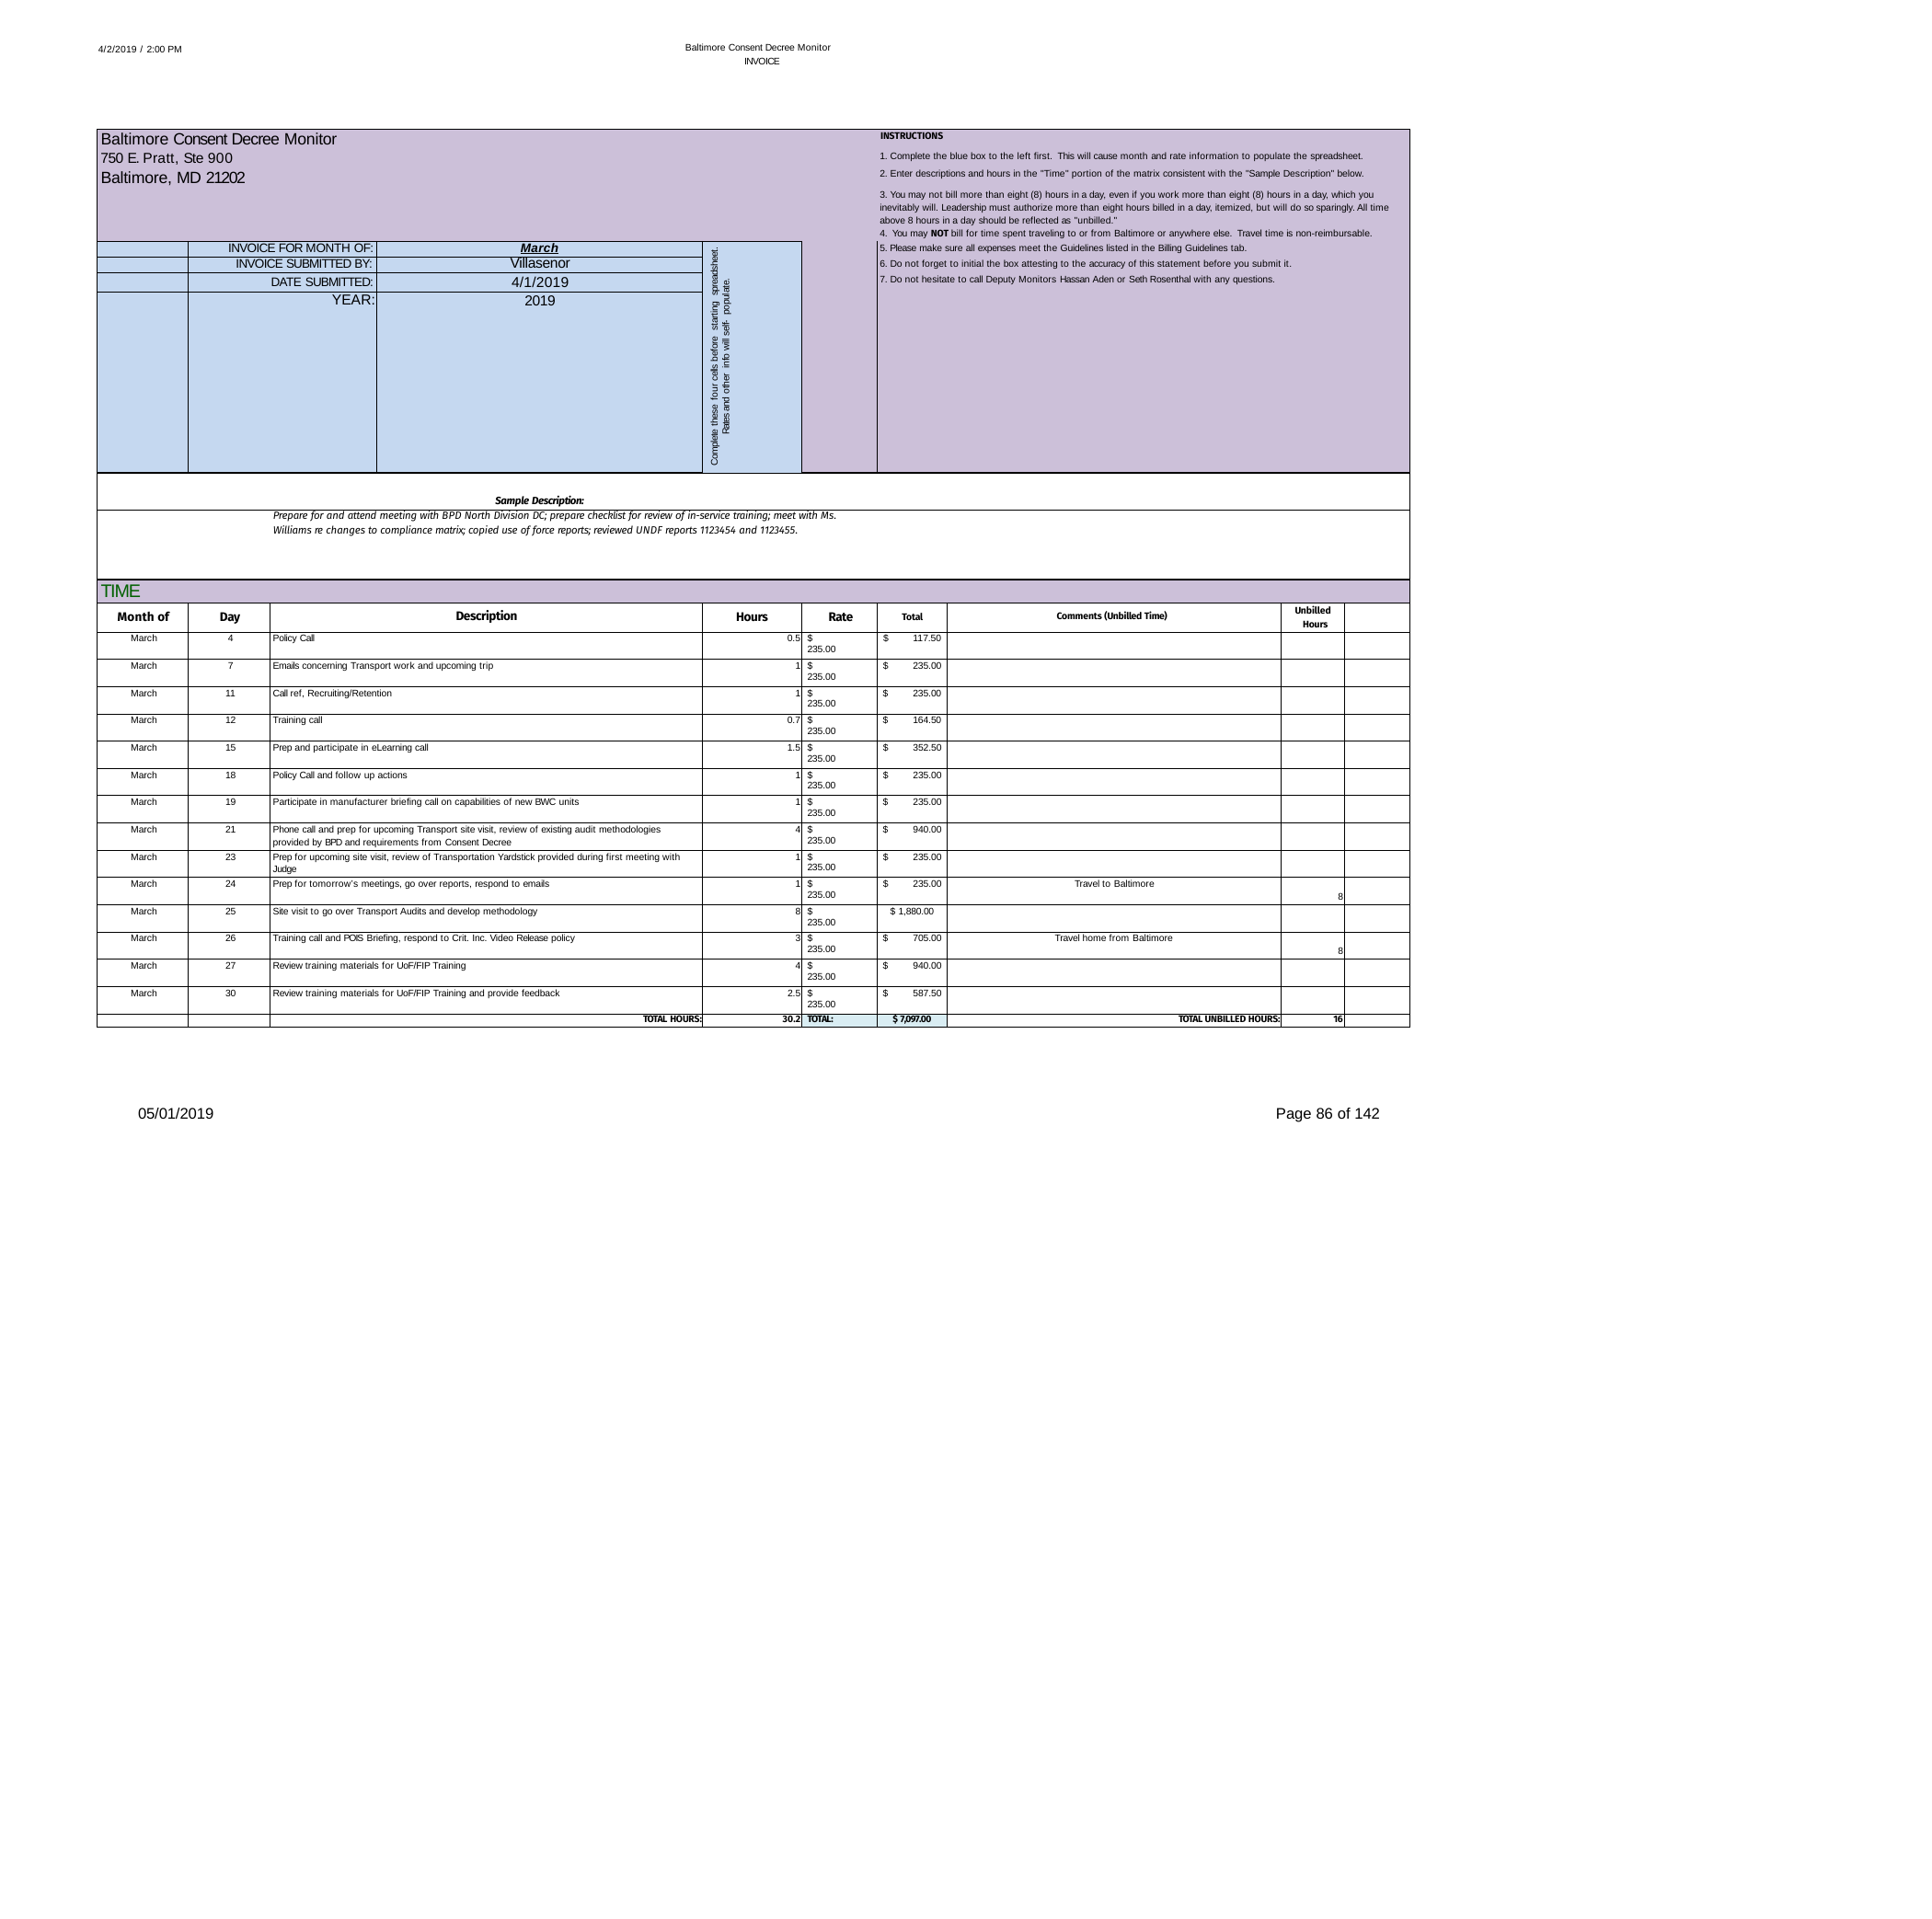

Baltimore Consent Decree Monitor  INVOICE
4/2/2019 / 2:00 PM
| Baltimore Consent Decree Monitor |  |  |  |  |  | INSTRUCTIONS |  |  |  |
| --- | --- | --- | --- | --- | --- | --- | --- | --- | --- |
| 750 E. Pratt, Ste 900 |  |  |  |  |  | 1. Complete the blue box to the left first. This will cause month and rate information to populate the spreadsheet. |  |  |  |
| Baltimore, MD 21202 |  |  |  |  |  | 2. Enter descriptions and hours in the "Time" portion of the matrix consistent with the "Sample Description" below. |  |  |  |
|  |  |  |  |  |  | 3. You may not bill more than eight (8) hours in a day, even if you work more than eight (8) hours in a day, which you inevitably will. Leadership must authorize more than eight hours billed in a day, itemized, but will do so sparingly. All time above 8 hours in a day should be reflected as "unbilled." |  |  |  |
|  |  |  |  |  |  | 4. You may NOT bill for time spent traveling to or from Baltimore or anywhere else. Travel time is non-reimbursable. |  |  |  |
|  | INVOICE FOR MONTH OF: |  | March | Complete these four cells before starting spreadsheet. Rates and other info will self- populate. |  | 5. Please make sure all expenses meet the Guidelines listed in the Billing Guidelines tab. |  |  |  |
|  | INVOICE SUBMITTED BY: |  | Villasenor |  |  | 6. Do not forget to initial the box attesting to the accuracy of this statement before you submit it. |  |  |  |
|  | DATE SUBMITTED: |  | 4/1/2019 |  |  | 7. Do not hesitate to call Deputy Monitors Hassan Aden or Seth Rosenthal with any questions. |  |  |  |
|  | YEAR: |  | 2019 |  |  |  |  |  |  |
|  |  |  | Sample Description: |  |  |  |  |  |  |
| Prepare for and attend meeting with BPD North Division DC; prepare checklist for review of in-service training; meet with Ms. Williams re changes to compliance matrix; copied use of force reports; reviewed UNDF reports 1123454 and 1123455. |  |  |  |  |  |  |  |  |  |
| TIME |  |  |  |  |  |  |  |  |  |
| Month of | Day | Description |  | Hours | Rate | Total | Comments (Unbilled Time) | Unbilled Hours |  |
| March | 4 | Policy Call |  | 0.5 | $ 235.00 | $ 117.50 |  |  |  |
| March | 7 | Emails concerning Transport work and upcoming trip |  | 1 | $ 235.00 | $ 235.00 |  |  |  |
| March | 11 | Call ref, Recruiting/Retention |  | 1 | $ 235.00 | $ 235.00 |  |  |  |
| March | 12 | Training call |  | 0.7 | $ 235.00 | $ 164.50 |  |  |  |
| March | 15 | Prep and participate in eLearning call |  | 1.5 | $ 235.00 | $ 352.50 |  |  |  |
| March | 18 | Policy Call and follow up actions |  | 1 | $ 235.00 | $ 235.00 |  |  |  |
| March | 19 | Participate in manufacturer briefing call on capabilities of new BWC units |  | 1 | $ 235.00 | $ 235.00 |  |  |  |
| March | 21 | Phone call and prep for upcoming Transport site visit, review of existing audit methodologies provided by BPD and requirements from Consent Decree |  | 4 | $ 235.00 | $ 940.00 |  |  |  |
| March | 23 | Prep for upcoming site visit, review of Transportation Yardstick provided during first meeting with Judge |  | 1 | $ 235.00 | $ 235.00 |  |  |  |
| March | 24 | Prep for tomorrow’s meetings, go over reports, respond to emails |  | 1 | $ 235.00 | $ 235.00 | Travel to Baltimore | 8 |  |
| March | 25 | Site visit to go over Transport Audits and develop methodology |  | 8 | $ 235.00 | $ 1,880.00 |  |  |  |
| March | 26 | Training call and POIS Briefing, respond to Crit. Inc. Video Release policy |  | 3 | $ 235.00 | $ 705.00 | Travel home from Baltimore | 8 |  |
| March | 27 | Review training materials for UoF/FIP Training |  | 4 | $ 235.00 | $ 940.00 |  |  |  |
| March | 30 | Review training materials for UoF/FIP Training and provide feedback |  | 2.5 | $ 235.00 | $ 587.50 |  |  |  |
|  |  | TOTAL HOURS: |  | 30.2 | TOTAL: | $ 7,097.00 | TOTAL UNBILLED HOURS: | 16 |  |
Page 86 of 142
05/01/2019